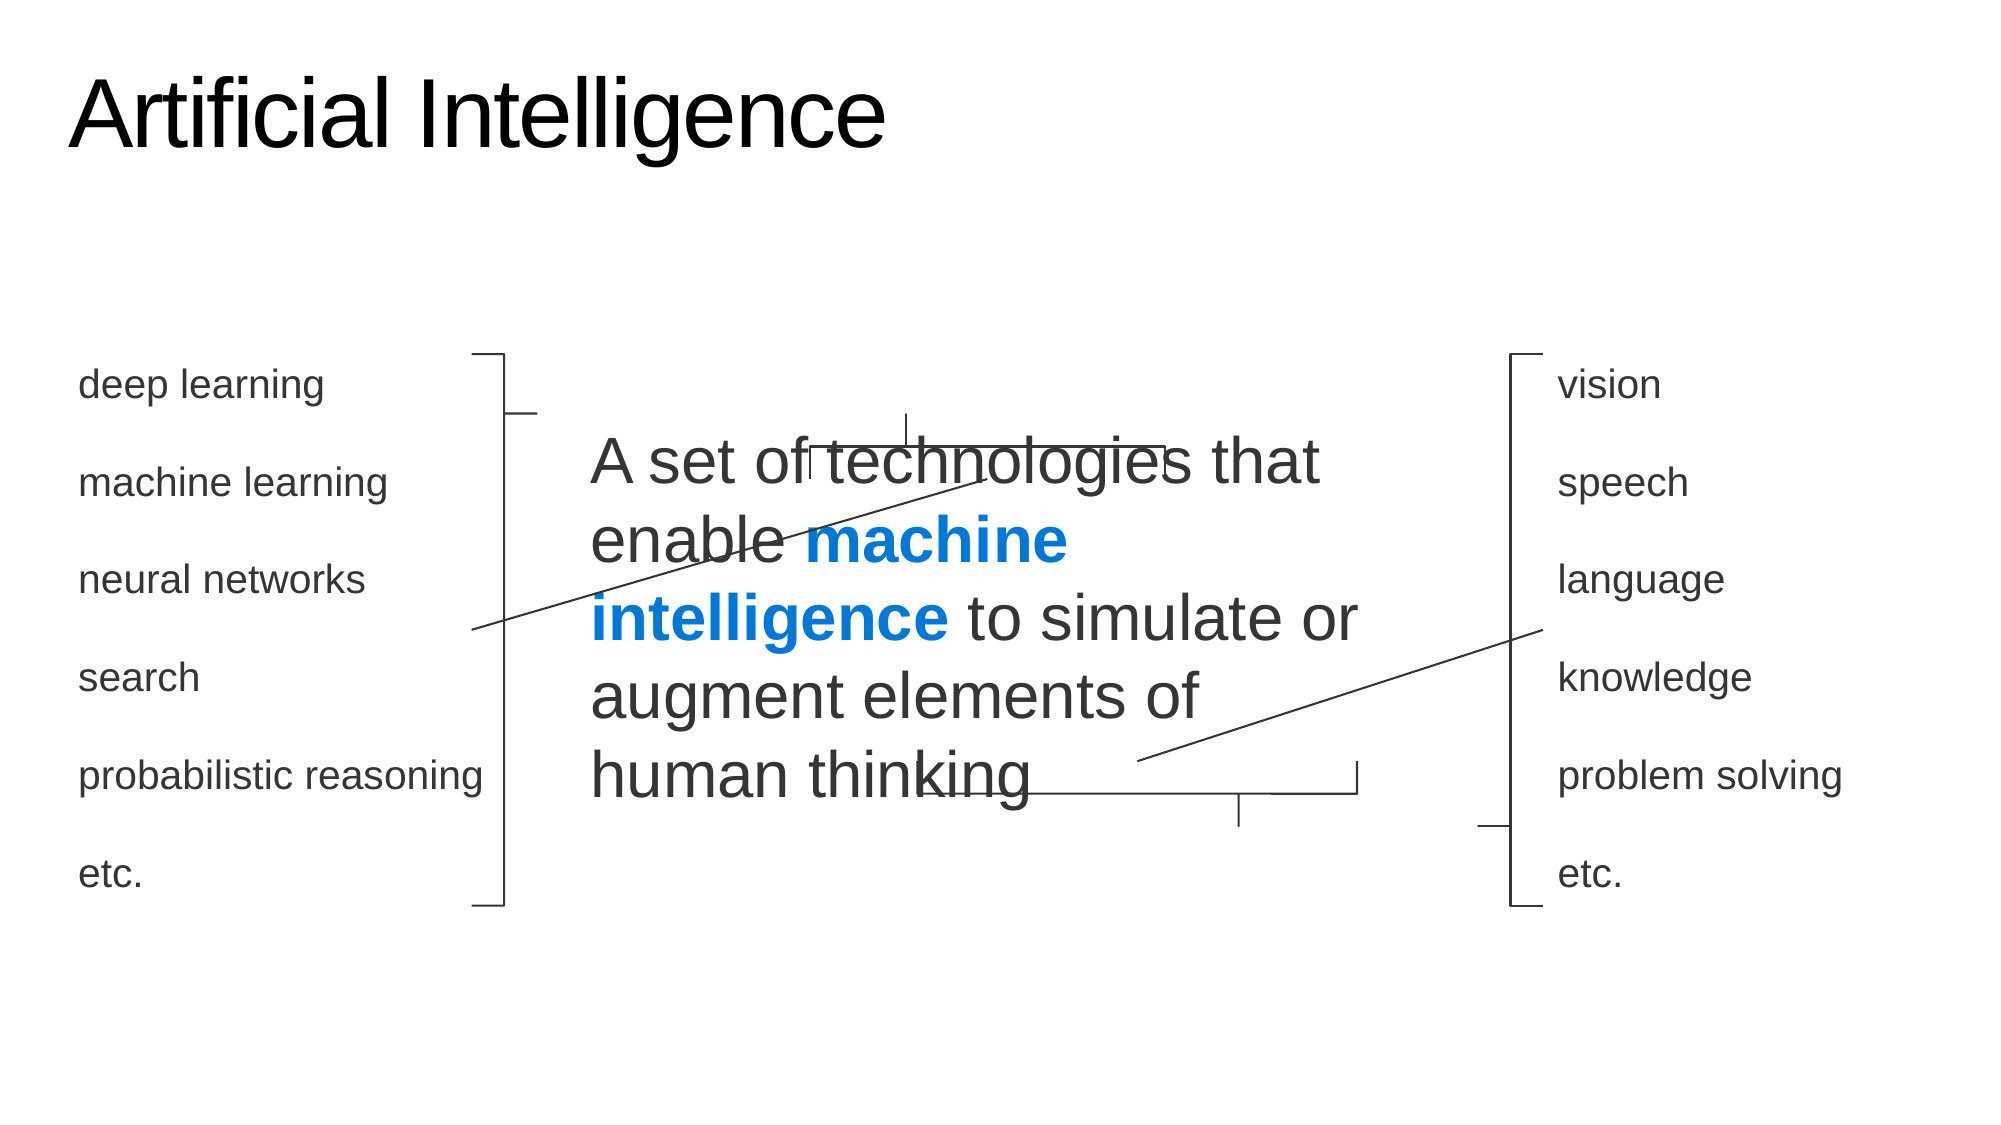

# Artificial Intelligence
vision
speech
language
knowledge
problem solving
etc.
deep learning
machine learning
neural networks
search
probabilistic reasoning
etc.

A set of technologies that enable machine intelligence to simulate or augment elements of human thinking